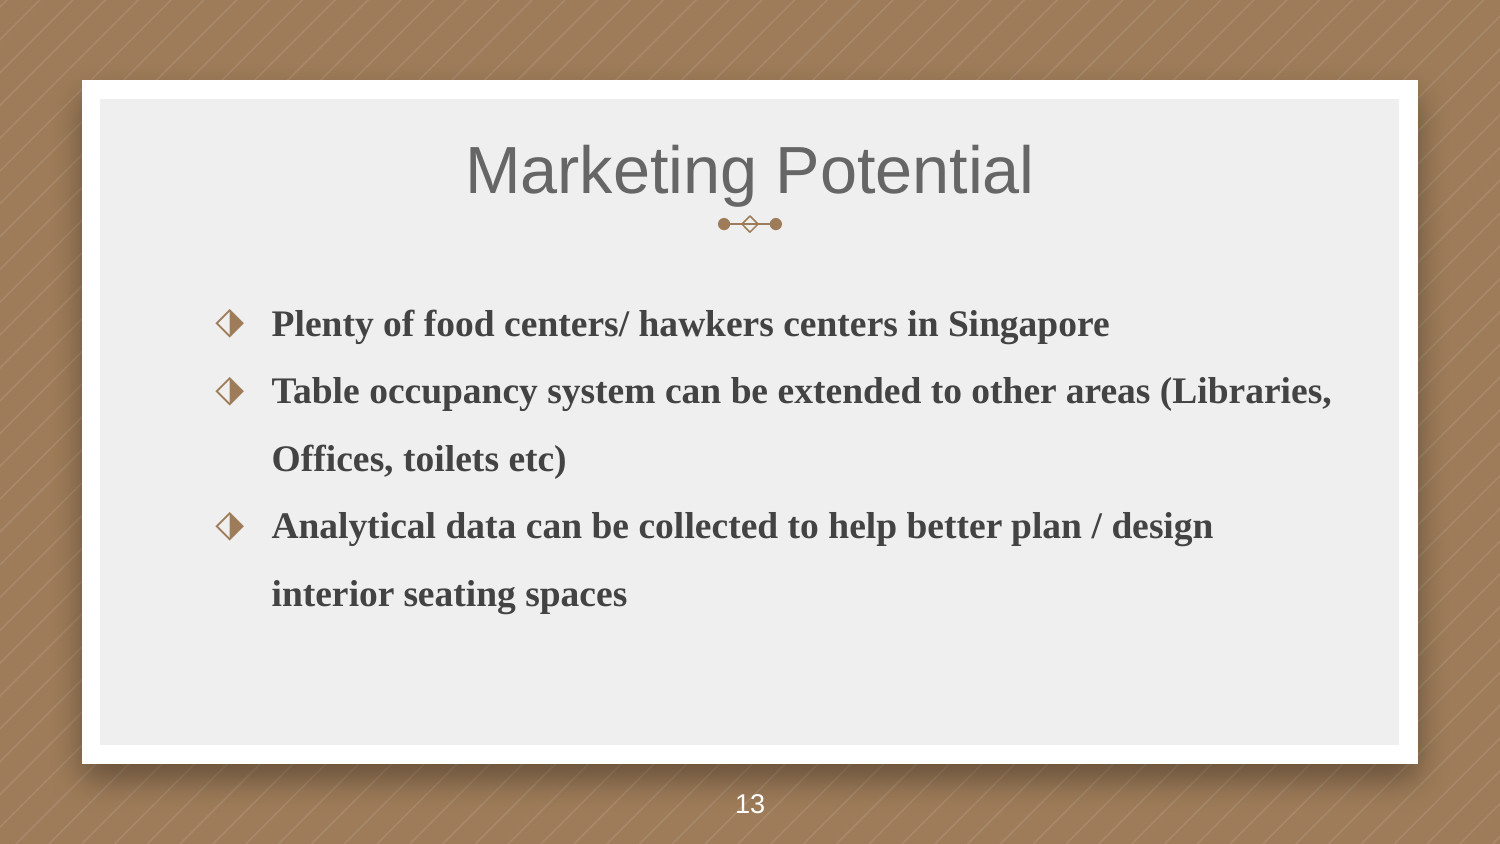

# Marketing Potential
Plenty of food centers/ hawkers centers in Singapore
Table occupancy system can be extended to other areas (Libraries, Offices, toilets etc)
Analytical data can be collected to help better plan / design interior seating spaces
13